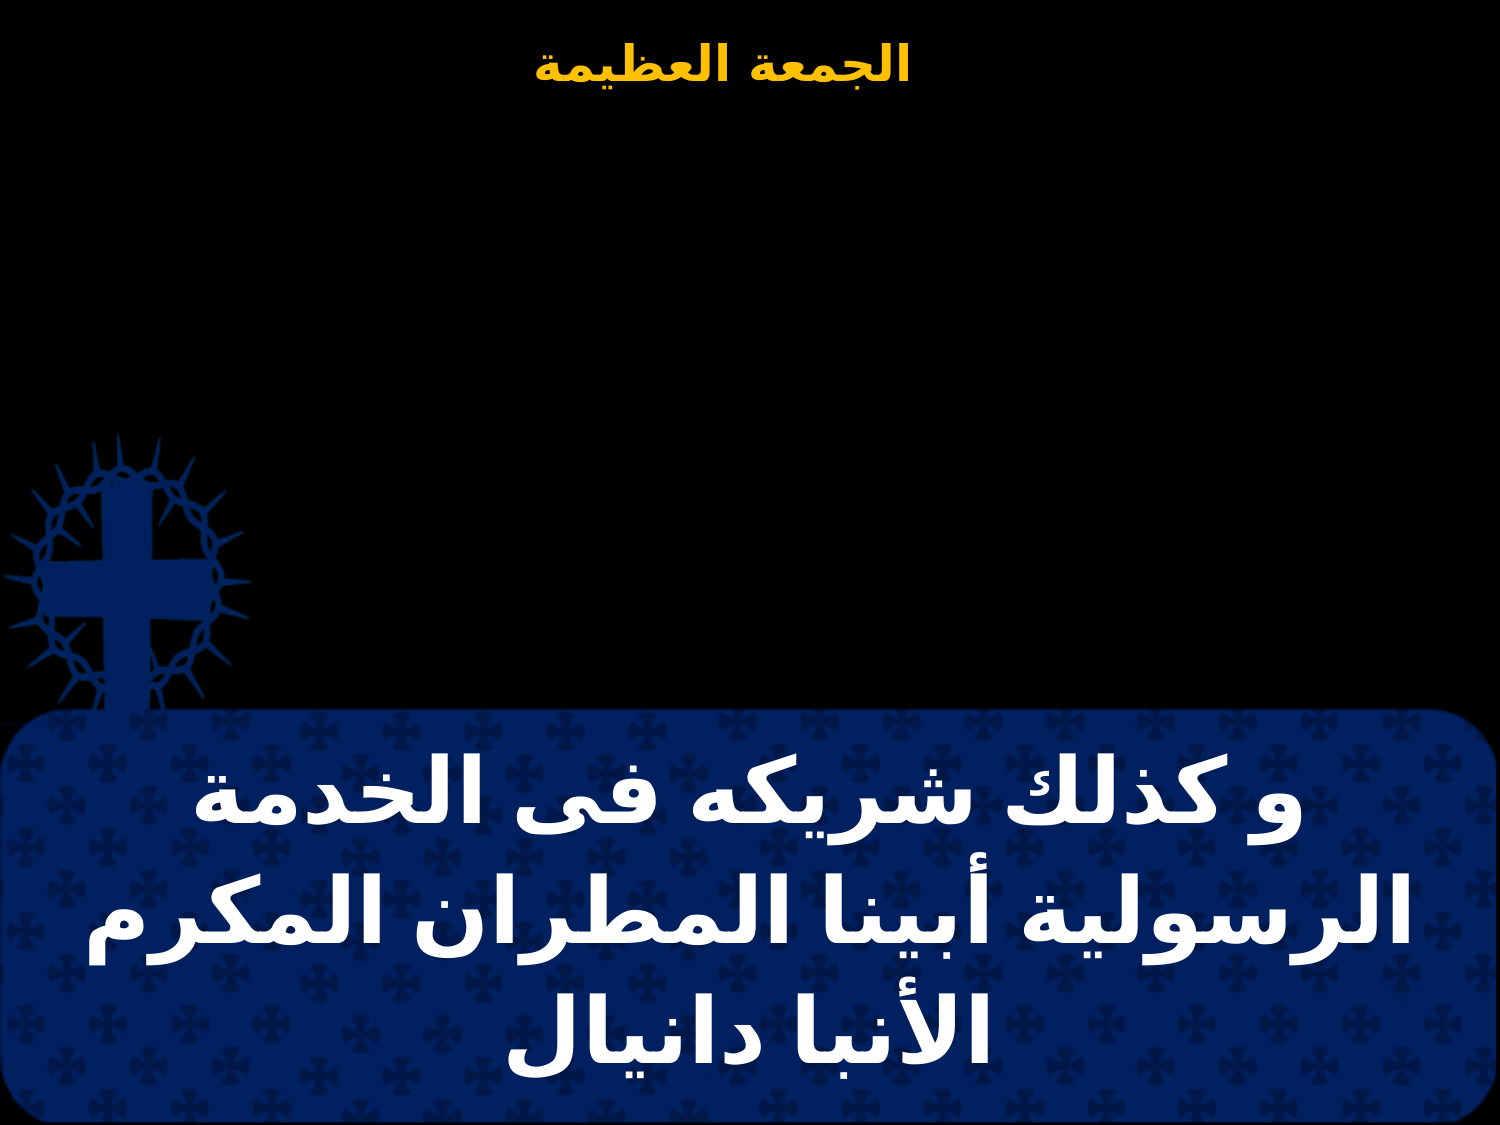

| و كذلك شريكه فى الخدمة الرسولية أبينا المطران المكرم الأنبا دانيال |
| --- |